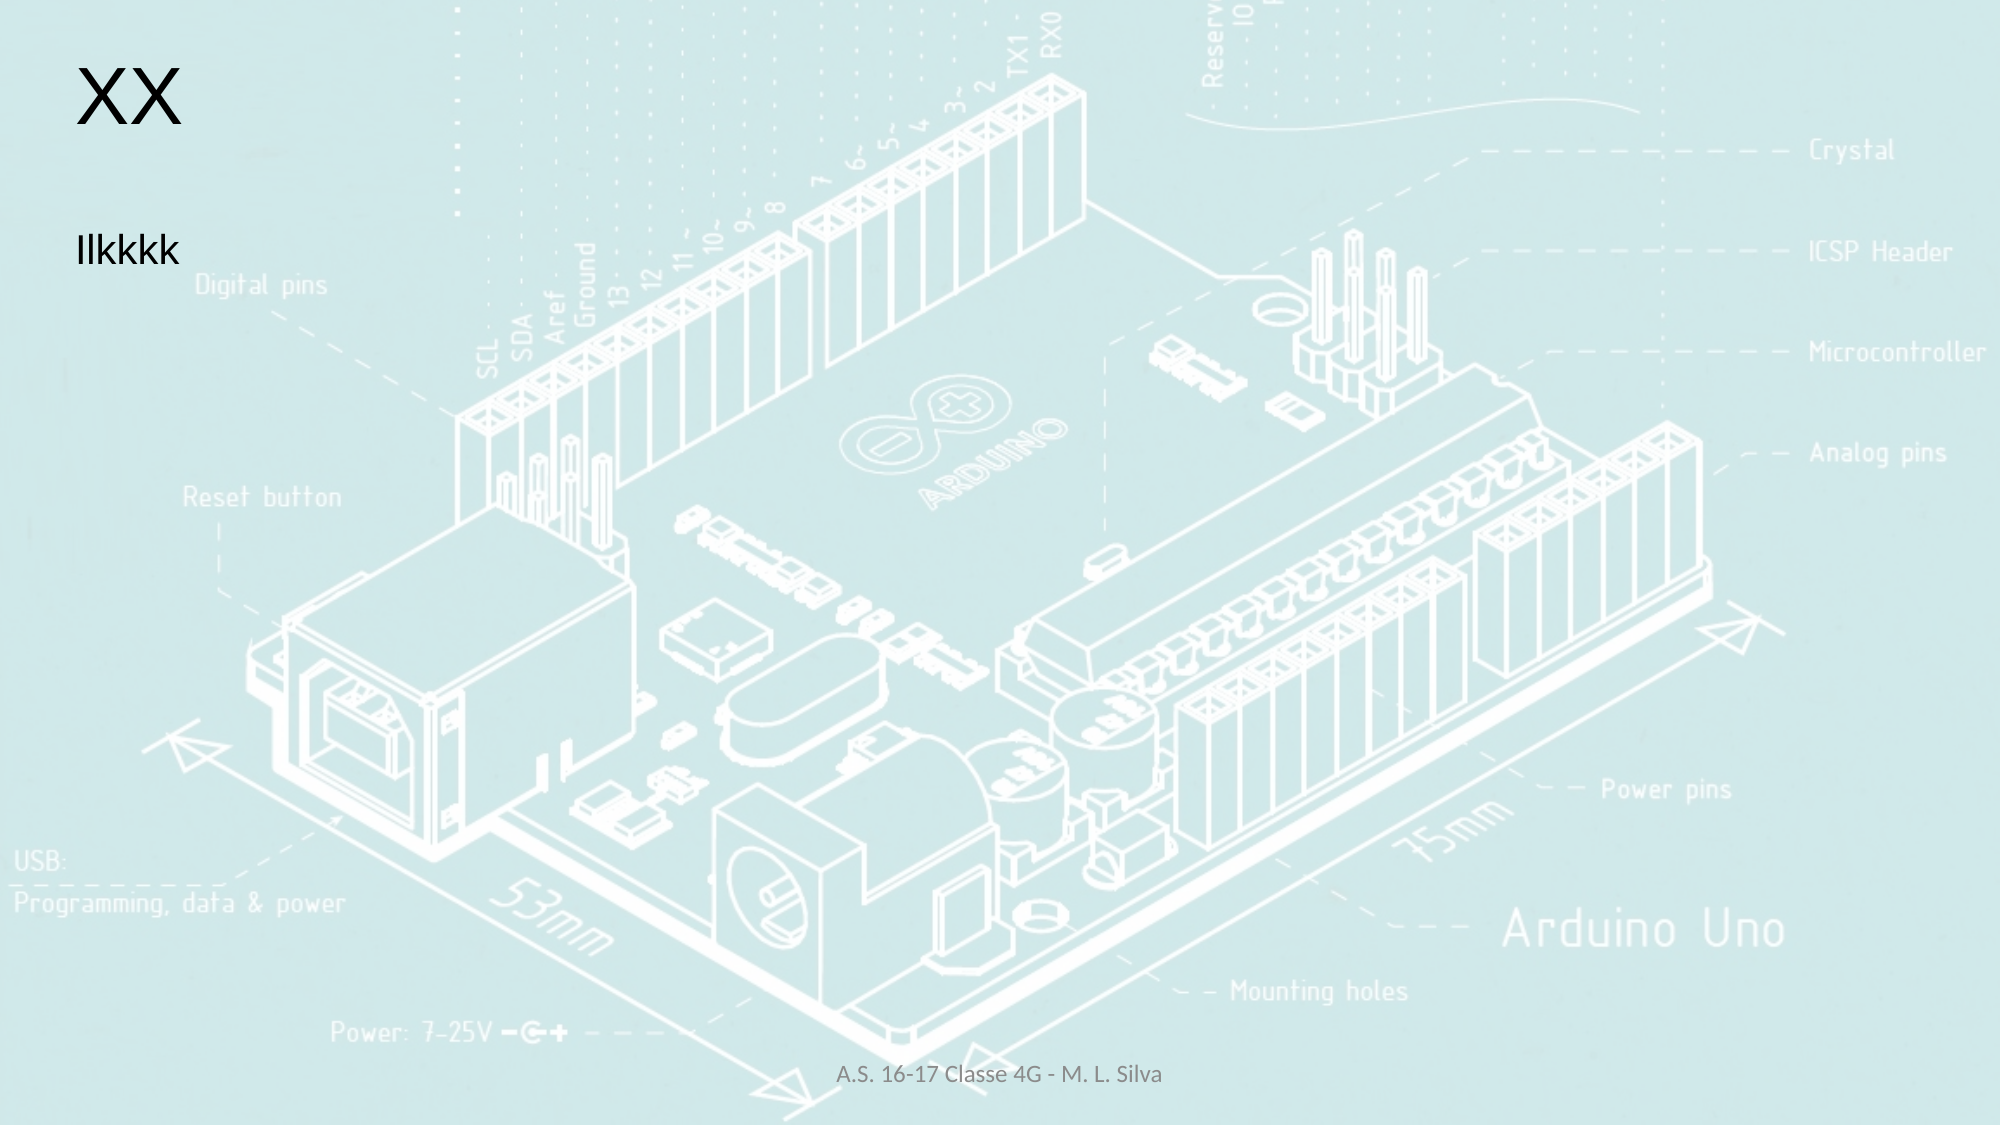

XX

Ilkkkk
A.S. 16-17 Classe 4G - M. L. Silva